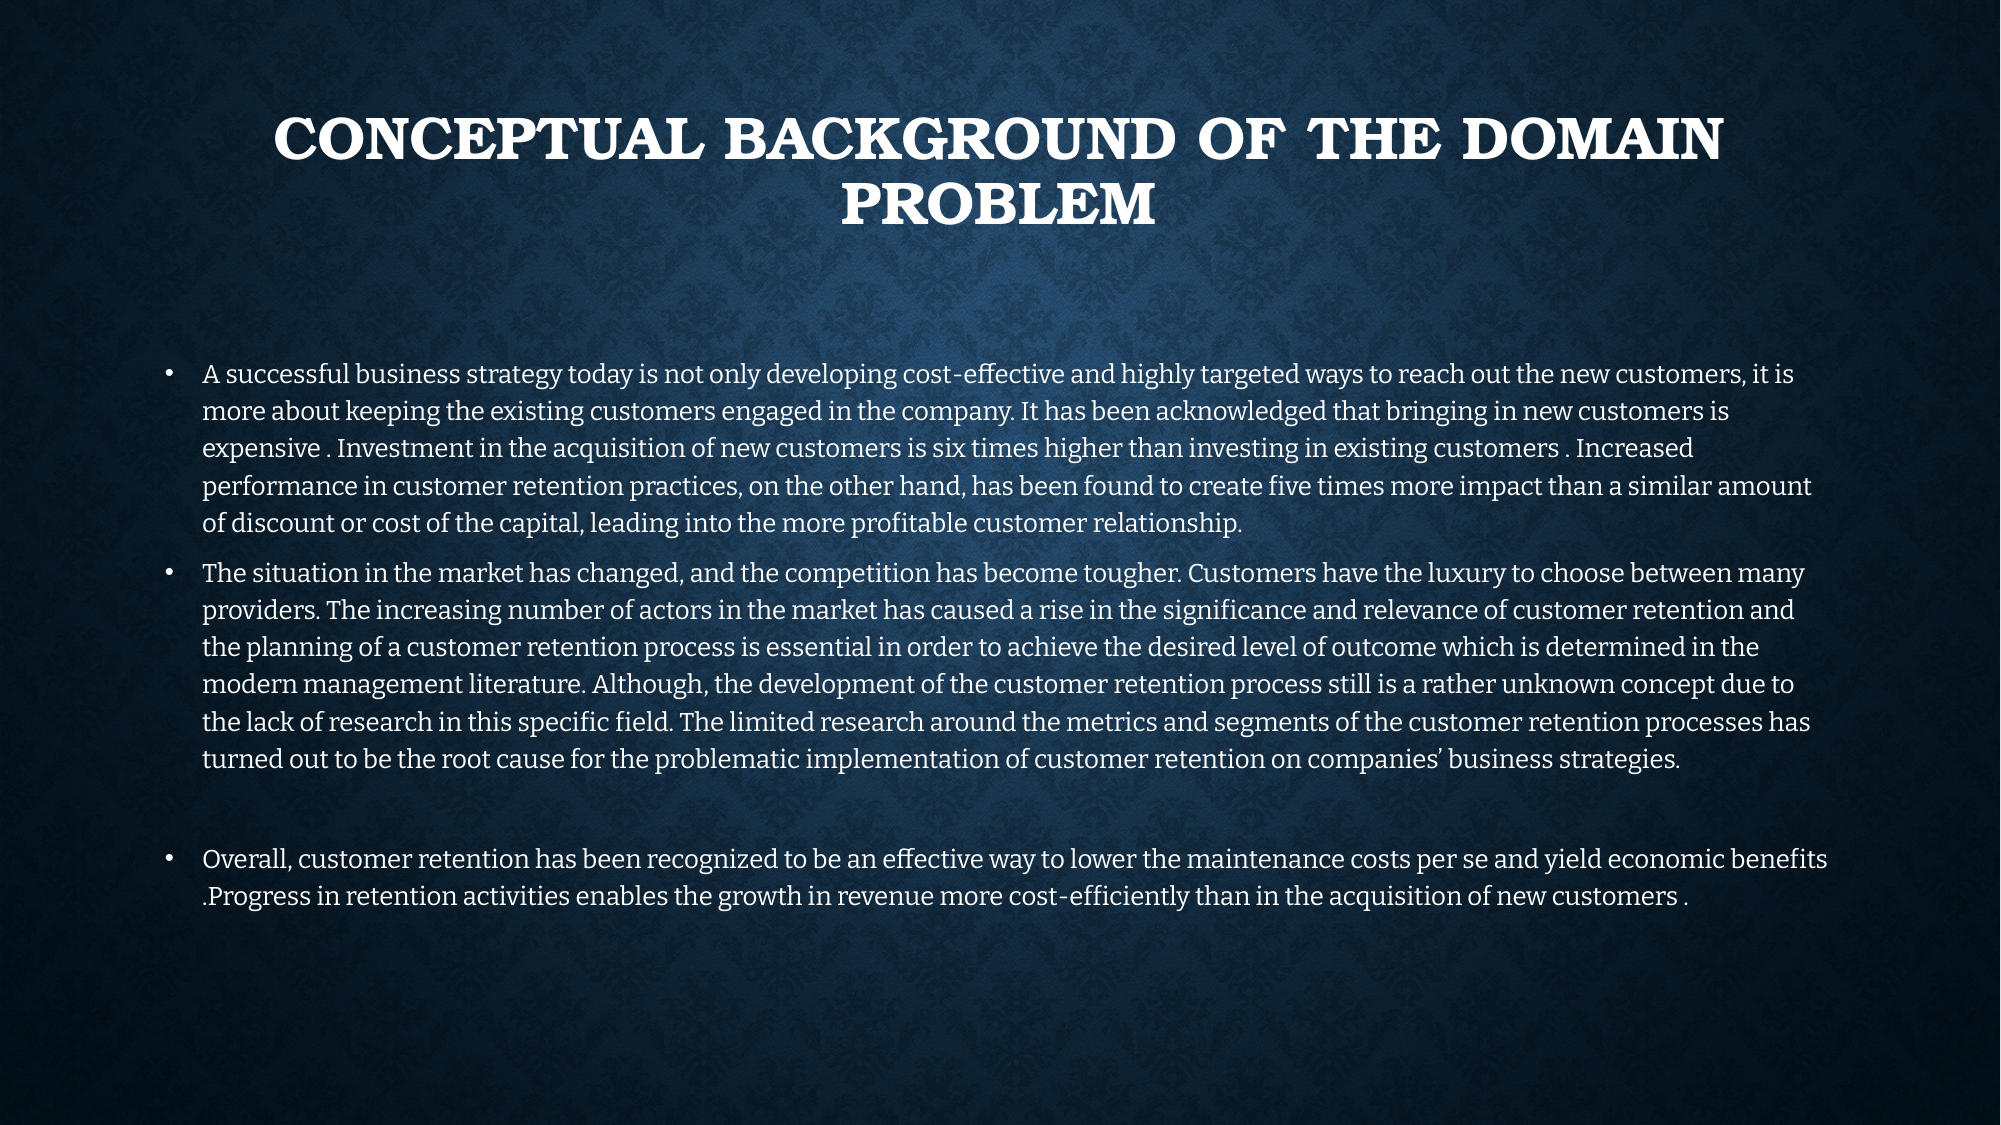

# Conceptual Background of the Domain Problem
A successful business strategy today is not only developing cost-effective and highly targeted ways to reach out the new customers, it is more about keeping the existing customers engaged in the company. It has been acknowledged that bringing in new customers is expensive . Investment in the acquisition of new customers is six times higher than investing in existing customers . Increased performance in customer retention practices, on the other hand, has been found to create five times more impact than a similar amount of discount or cost of the capital, leading into the more profitable customer relationship.
The situation in the market has changed, and the competition has become tougher. Customers have the luxury to choose between many providers. The increasing number of actors in the market has caused a rise in the significance and relevance of customer retention and the planning of a customer retention process is essential in order to achieve the desired level of outcome which is determined in the modern management literature. Although, the development of the customer retention process still is a rather unknown concept due to the lack of research in this specific field. The limited research around the metrics and segments of the customer retention processes has turned out to be the root cause for the problematic implementation of customer retention on companies’ business strategies.

Overall, customer retention has been recognized to be an effective way to lower the maintenance costs per se and yield economic benefits .Progress in retention activities enables the growth in revenue more cost-efficiently than in the acquisition of new customers .